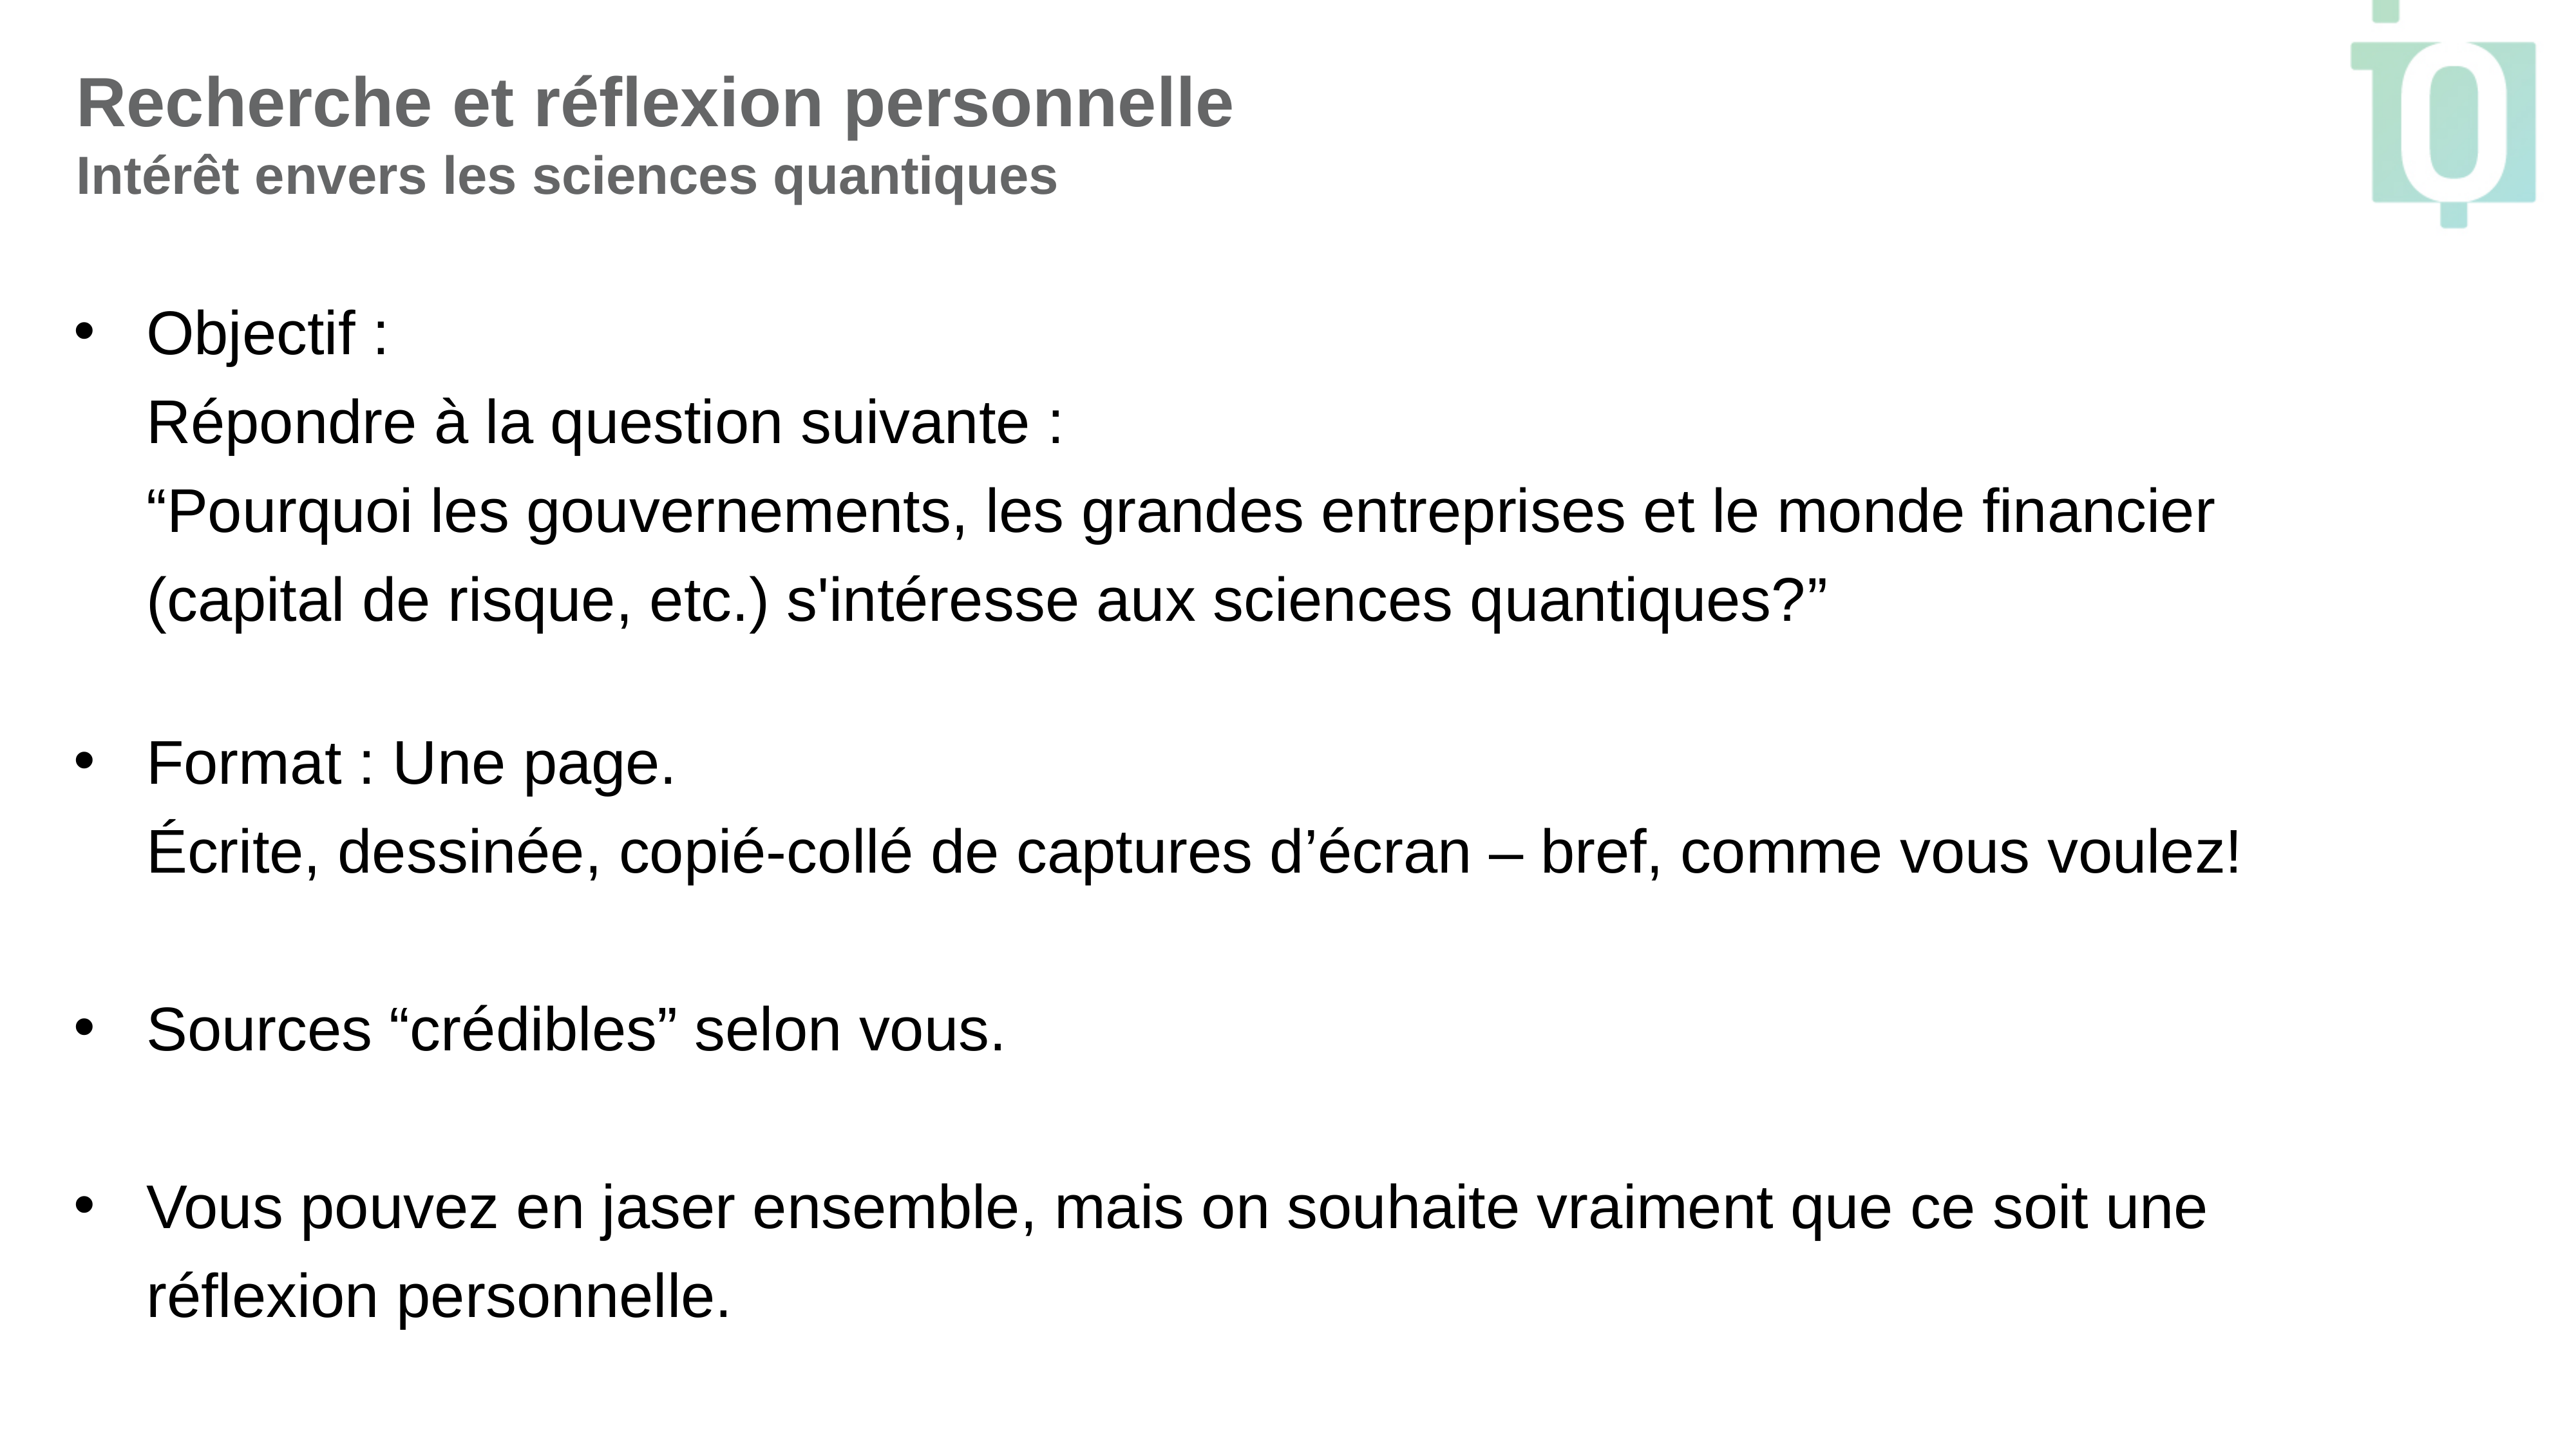

Recherche et réflexion personnelle
Intérêt envers les sciences quantiques
Objectif :
Répondre à la question suivante :
“Pourquoi les gouvernements, les grandes entreprises et le monde financier (capital de risque, etc.) s'intéresse aux sciences quantiques?”
Format : Une page.
Écrite, dessinée, copié-collé de captures d’écran – bref, comme vous voulez!

Sources “crédibles” selon vous.

Vous pouvez en jaser ensemble, mais on souhaite vraiment que ce soit une réflexion personnelle.